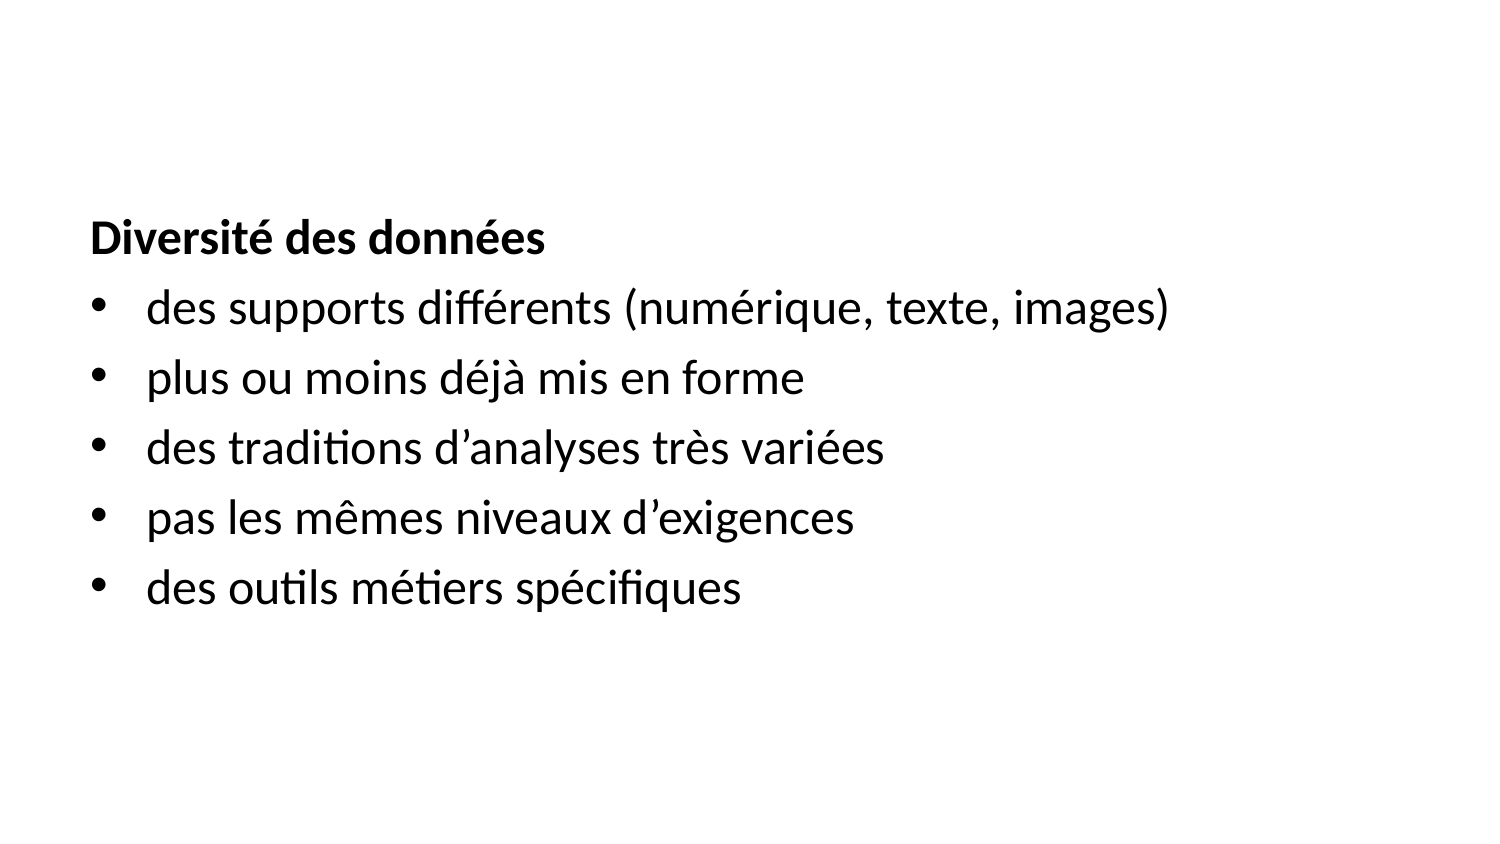

Diversité des données
des supports différents (numérique, texte, images)
plus ou moins déjà mis en forme
des traditions d’analyses très variées
pas les mêmes niveaux d’exigences
des outils métiers spécifiques